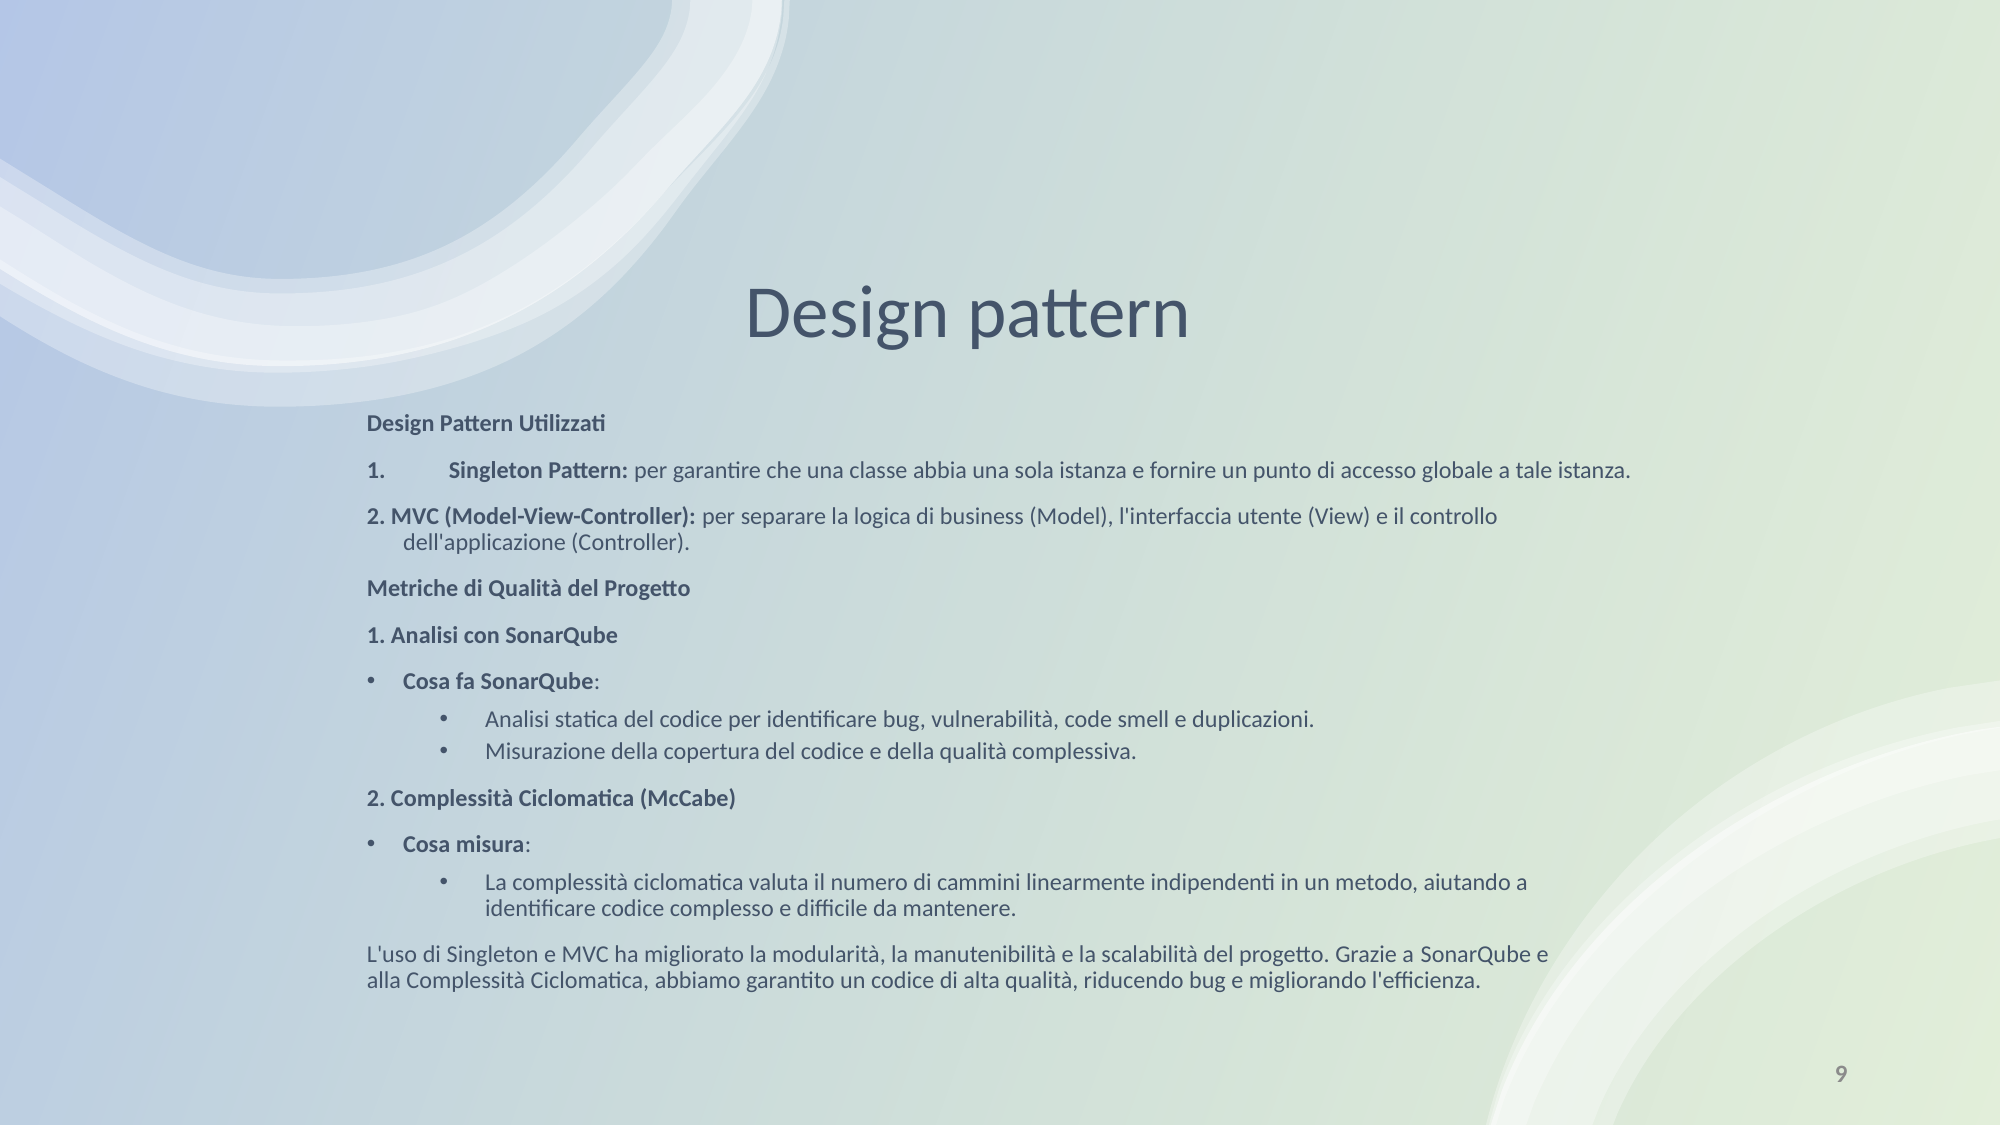

# Design pattern
Design Pattern Utilizzati
Singleton Pattern: per garantire che una classe abbia una sola istanza e fornire un punto di accesso globale a tale istanza.
2. MVC (Model-View-Controller): per separare la logica di business (Model), l'interfaccia utente (View) e il controllo dell'applicazione (Controller).
Metriche di Qualità del Progetto
1. Analisi con SonarQube
Cosa fa SonarQube:
Analisi statica del codice per identificare bug, vulnerabilità, code smell e duplicazioni.
Misurazione della copertura del codice e della qualità complessiva.
2. Complessità Ciclomatica (McCabe)
Cosa misura:
La complessità ciclomatica valuta il numero di cammini linearmente indipendenti in un metodo, aiutando a identificare codice complesso e difficile da mantenere.
L'uso di Singleton e MVC ha migliorato la modularità, la manutenibilità e la scalabilità del progetto. Grazie a SonarQube e alla Complessità Ciclomatica, abbiamo garantito un codice di alta qualità, riducendo bug e migliorando l'efficienza.

9